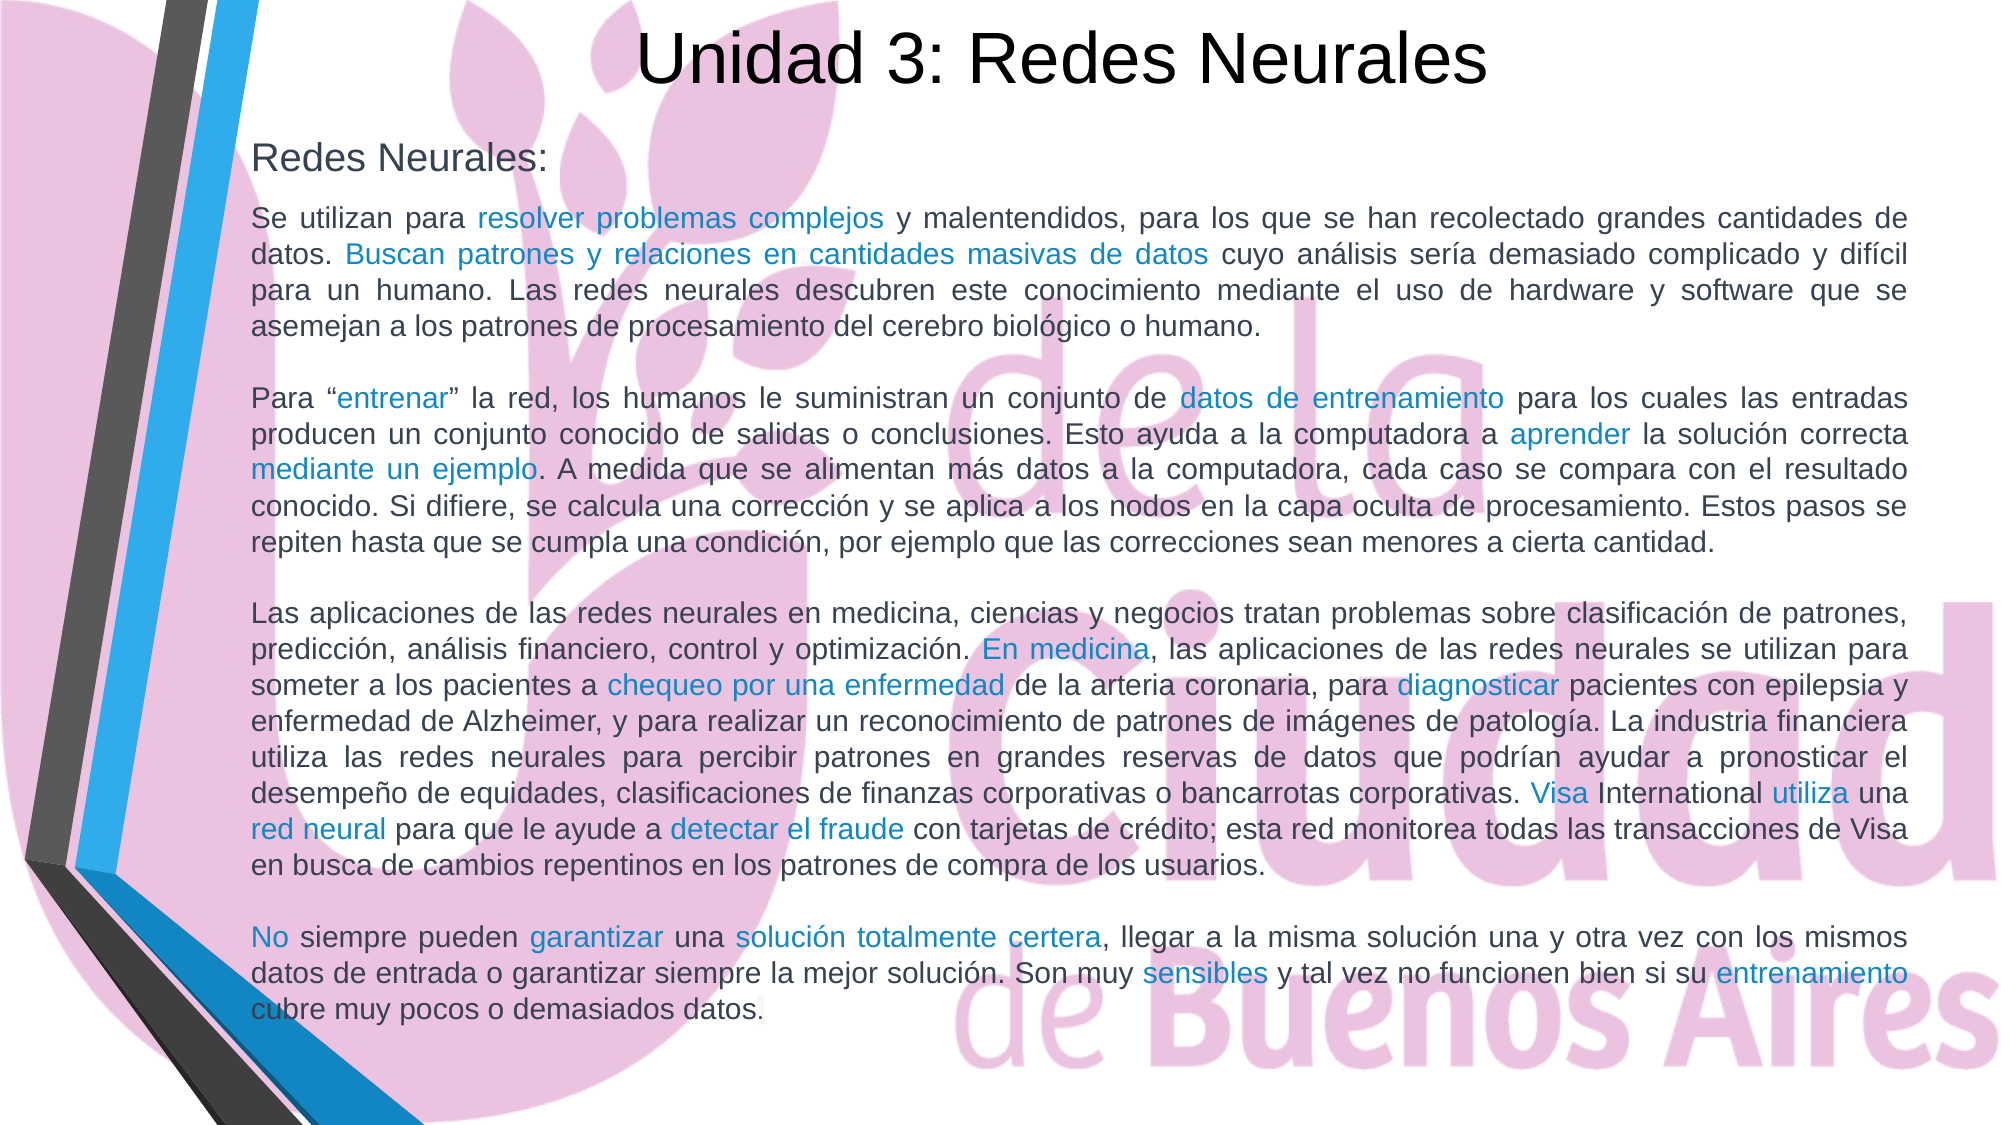

# Unidad 3: Redes Neurales
Redes Neurales:

Se utilizan para resolver problemas complejos y malentendidos, para los que se han recolectado grandes cantidades de datos. Buscan patrones y relaciones en cantidades masivas de datos cuyo análisis sería demasiado complicado y difícil para un humano. Las redes neurales descubren este conocimiento mediante el uso de hardware y software que se asemejan a los patrones de procesamiento del cerebro biológico o humano.

Para “entrenar” la red, los humanos le suministran un conjunto de datos de entrenamiento para los cuales las entradas producen un conjunto conocido de salidas o conclusiones. Esto ayuda a la computadora a aprender la solución correcta mediante un ejemplo. A medida que se alimentan más datos a la computadora, cada caso se compara con el resultado conocido. Si difiere, se calcula una corrección y se aplica a los nodos en la capa oculta de procesamiento. Estos pasos se repiten hasta que se cumpla una condición, por ejemplo que las correcciones sean menores a cierta cantidad.

Las aplicaciones de las redes neurales en medicina, ciencias y negocios tratan problemas sobre clasificación de patrones, predicción, análisis financiero, control y optimización. En medicina, las aplicaciones de las redes neurales se utilizan para someter a los pacientes a chequeo por una enfermedad de la arteria coronaria, para diagnosticar pacientes con epilepsia y enfermedad de Alzheimer, y para realizar un reconocimiento de patrones de imágenes de patología. La industria financiera utiliza las redes neurales para percibir patrones en grandes reservas de datos que podrían ayudar a pronosticar el desempeño de equidades, clasificaciones de finanzas corporativas o bancarrotas corporativas. Visa International utiliza una red neural para que le ayude a detectar el fraude con tarjetas de crédito; esta red monitorea todas las transacciones de Visa en busca de cambios repentinos en los patrones de compra de los usuarios.

No siempre pueden garantizar una solución totalmente certera, llegar a la misma solución una y otra vez con los mismos datos de entrada o garantizar siempre la mejor solución. Son muy sensibles y tal vez no funcionen bien si su entrenamiento cubre muy pocos o demasiados datos.